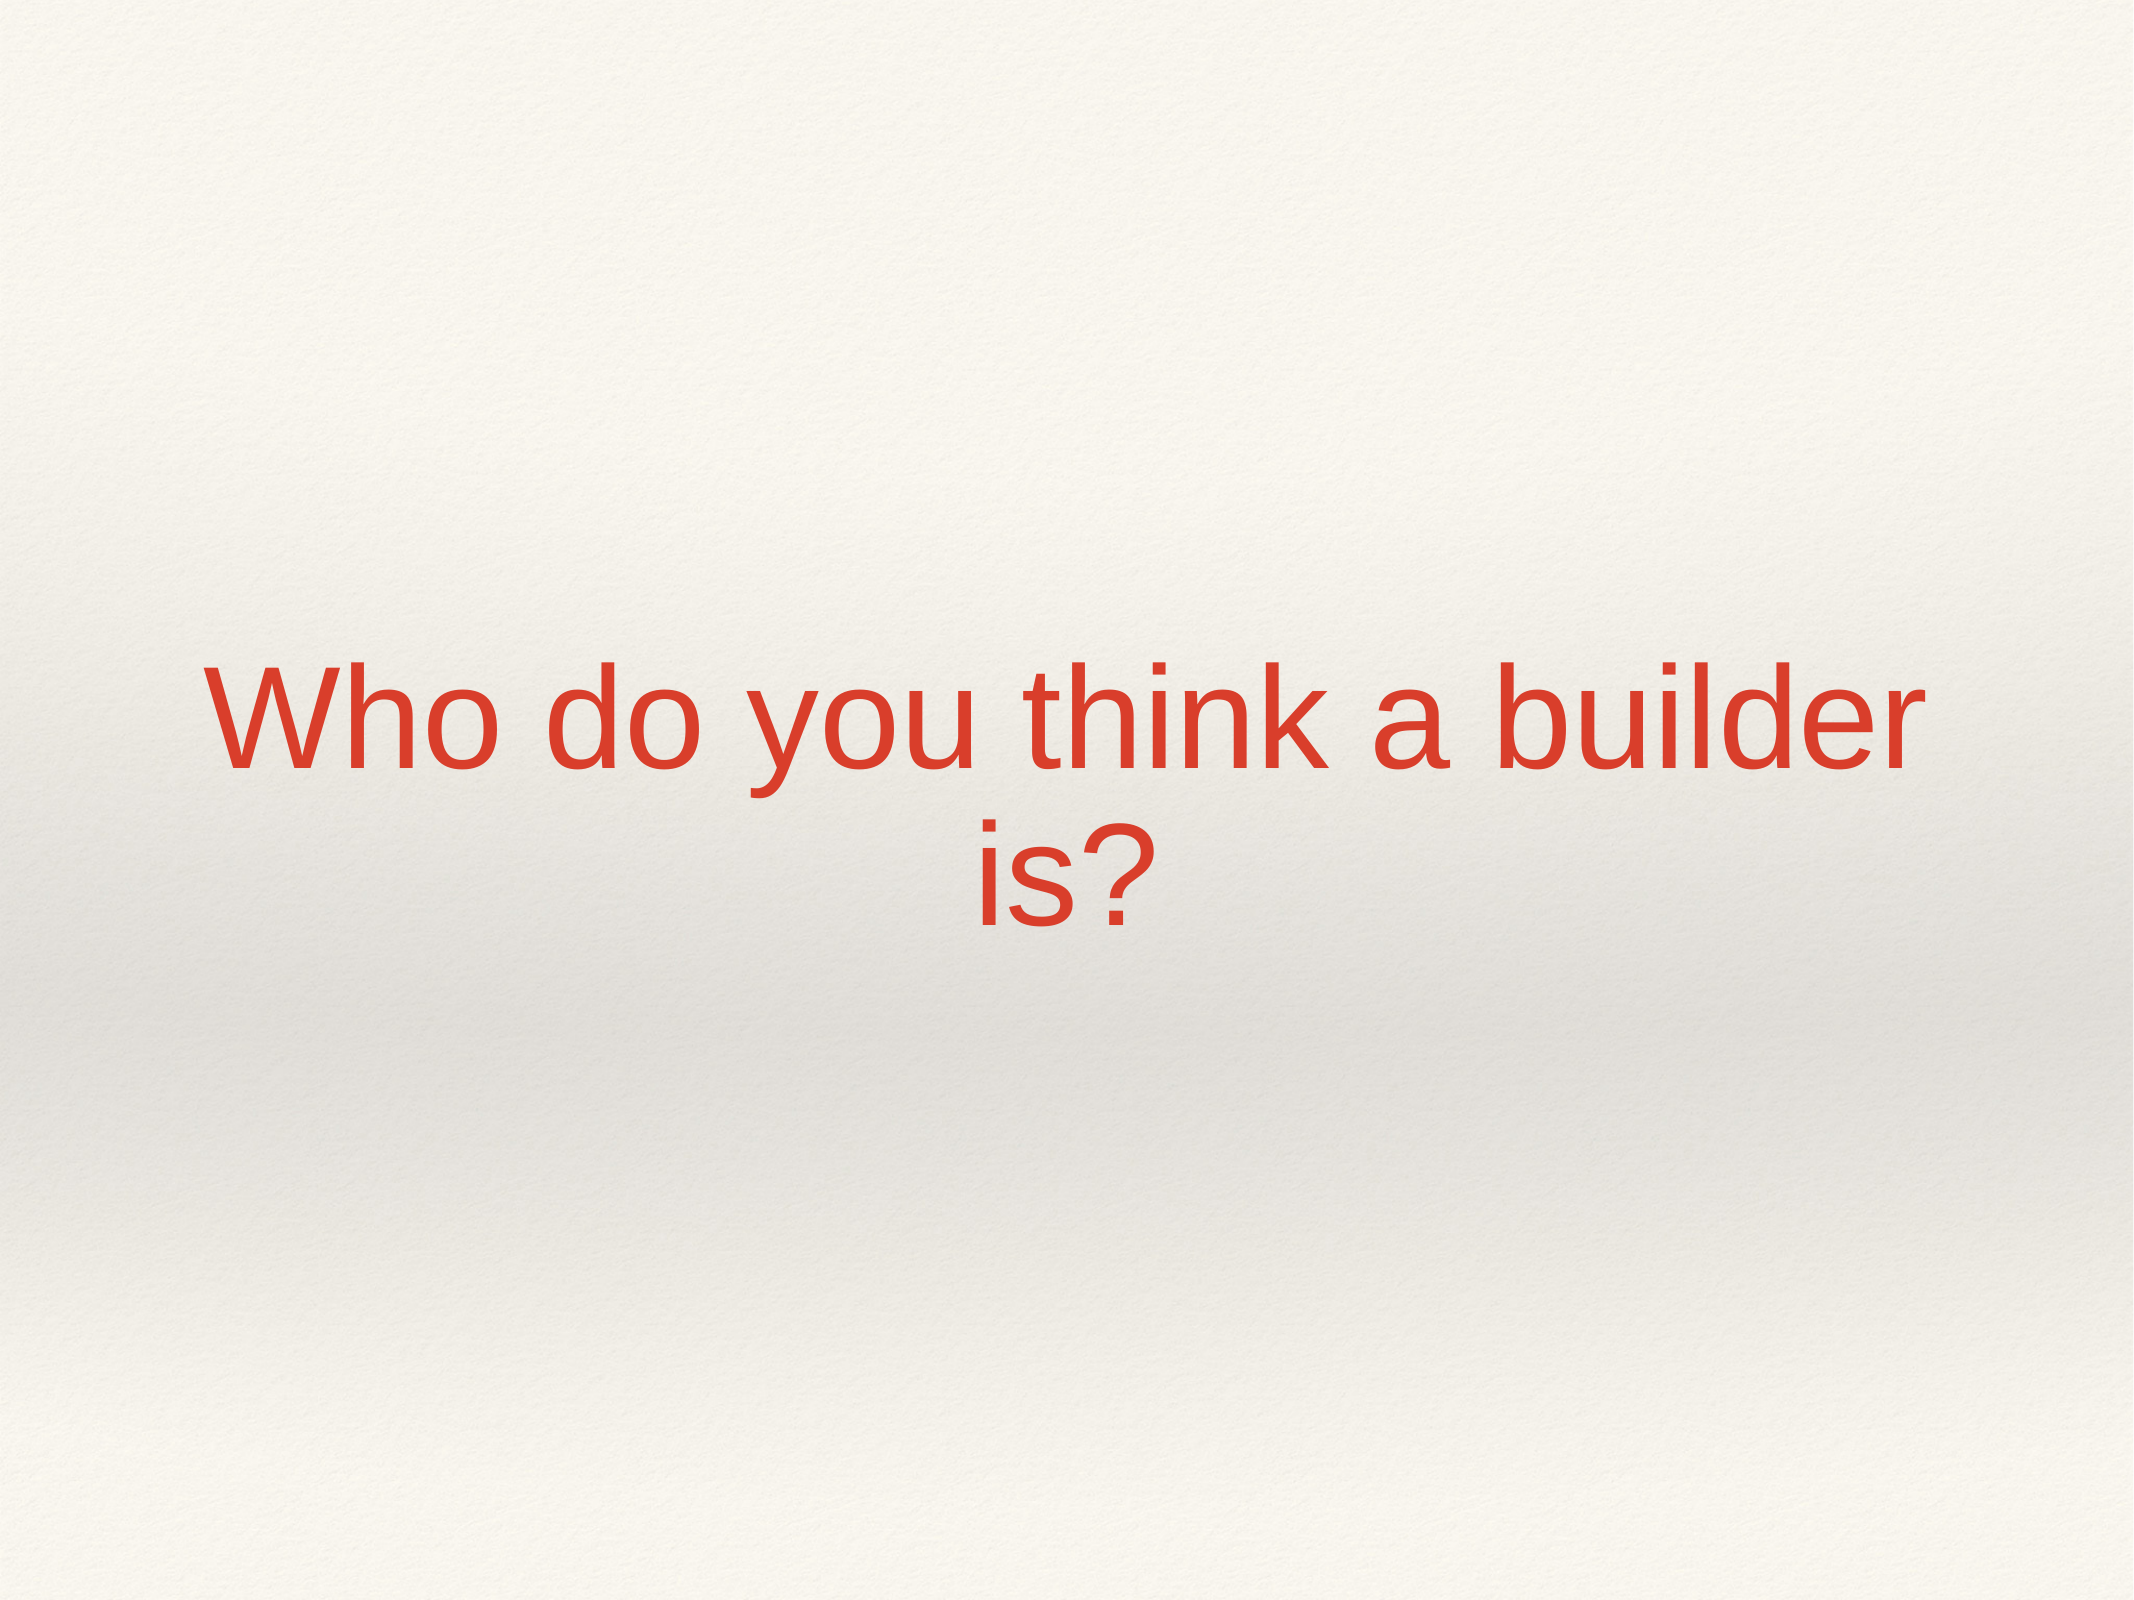

# Who do you think a builder is?